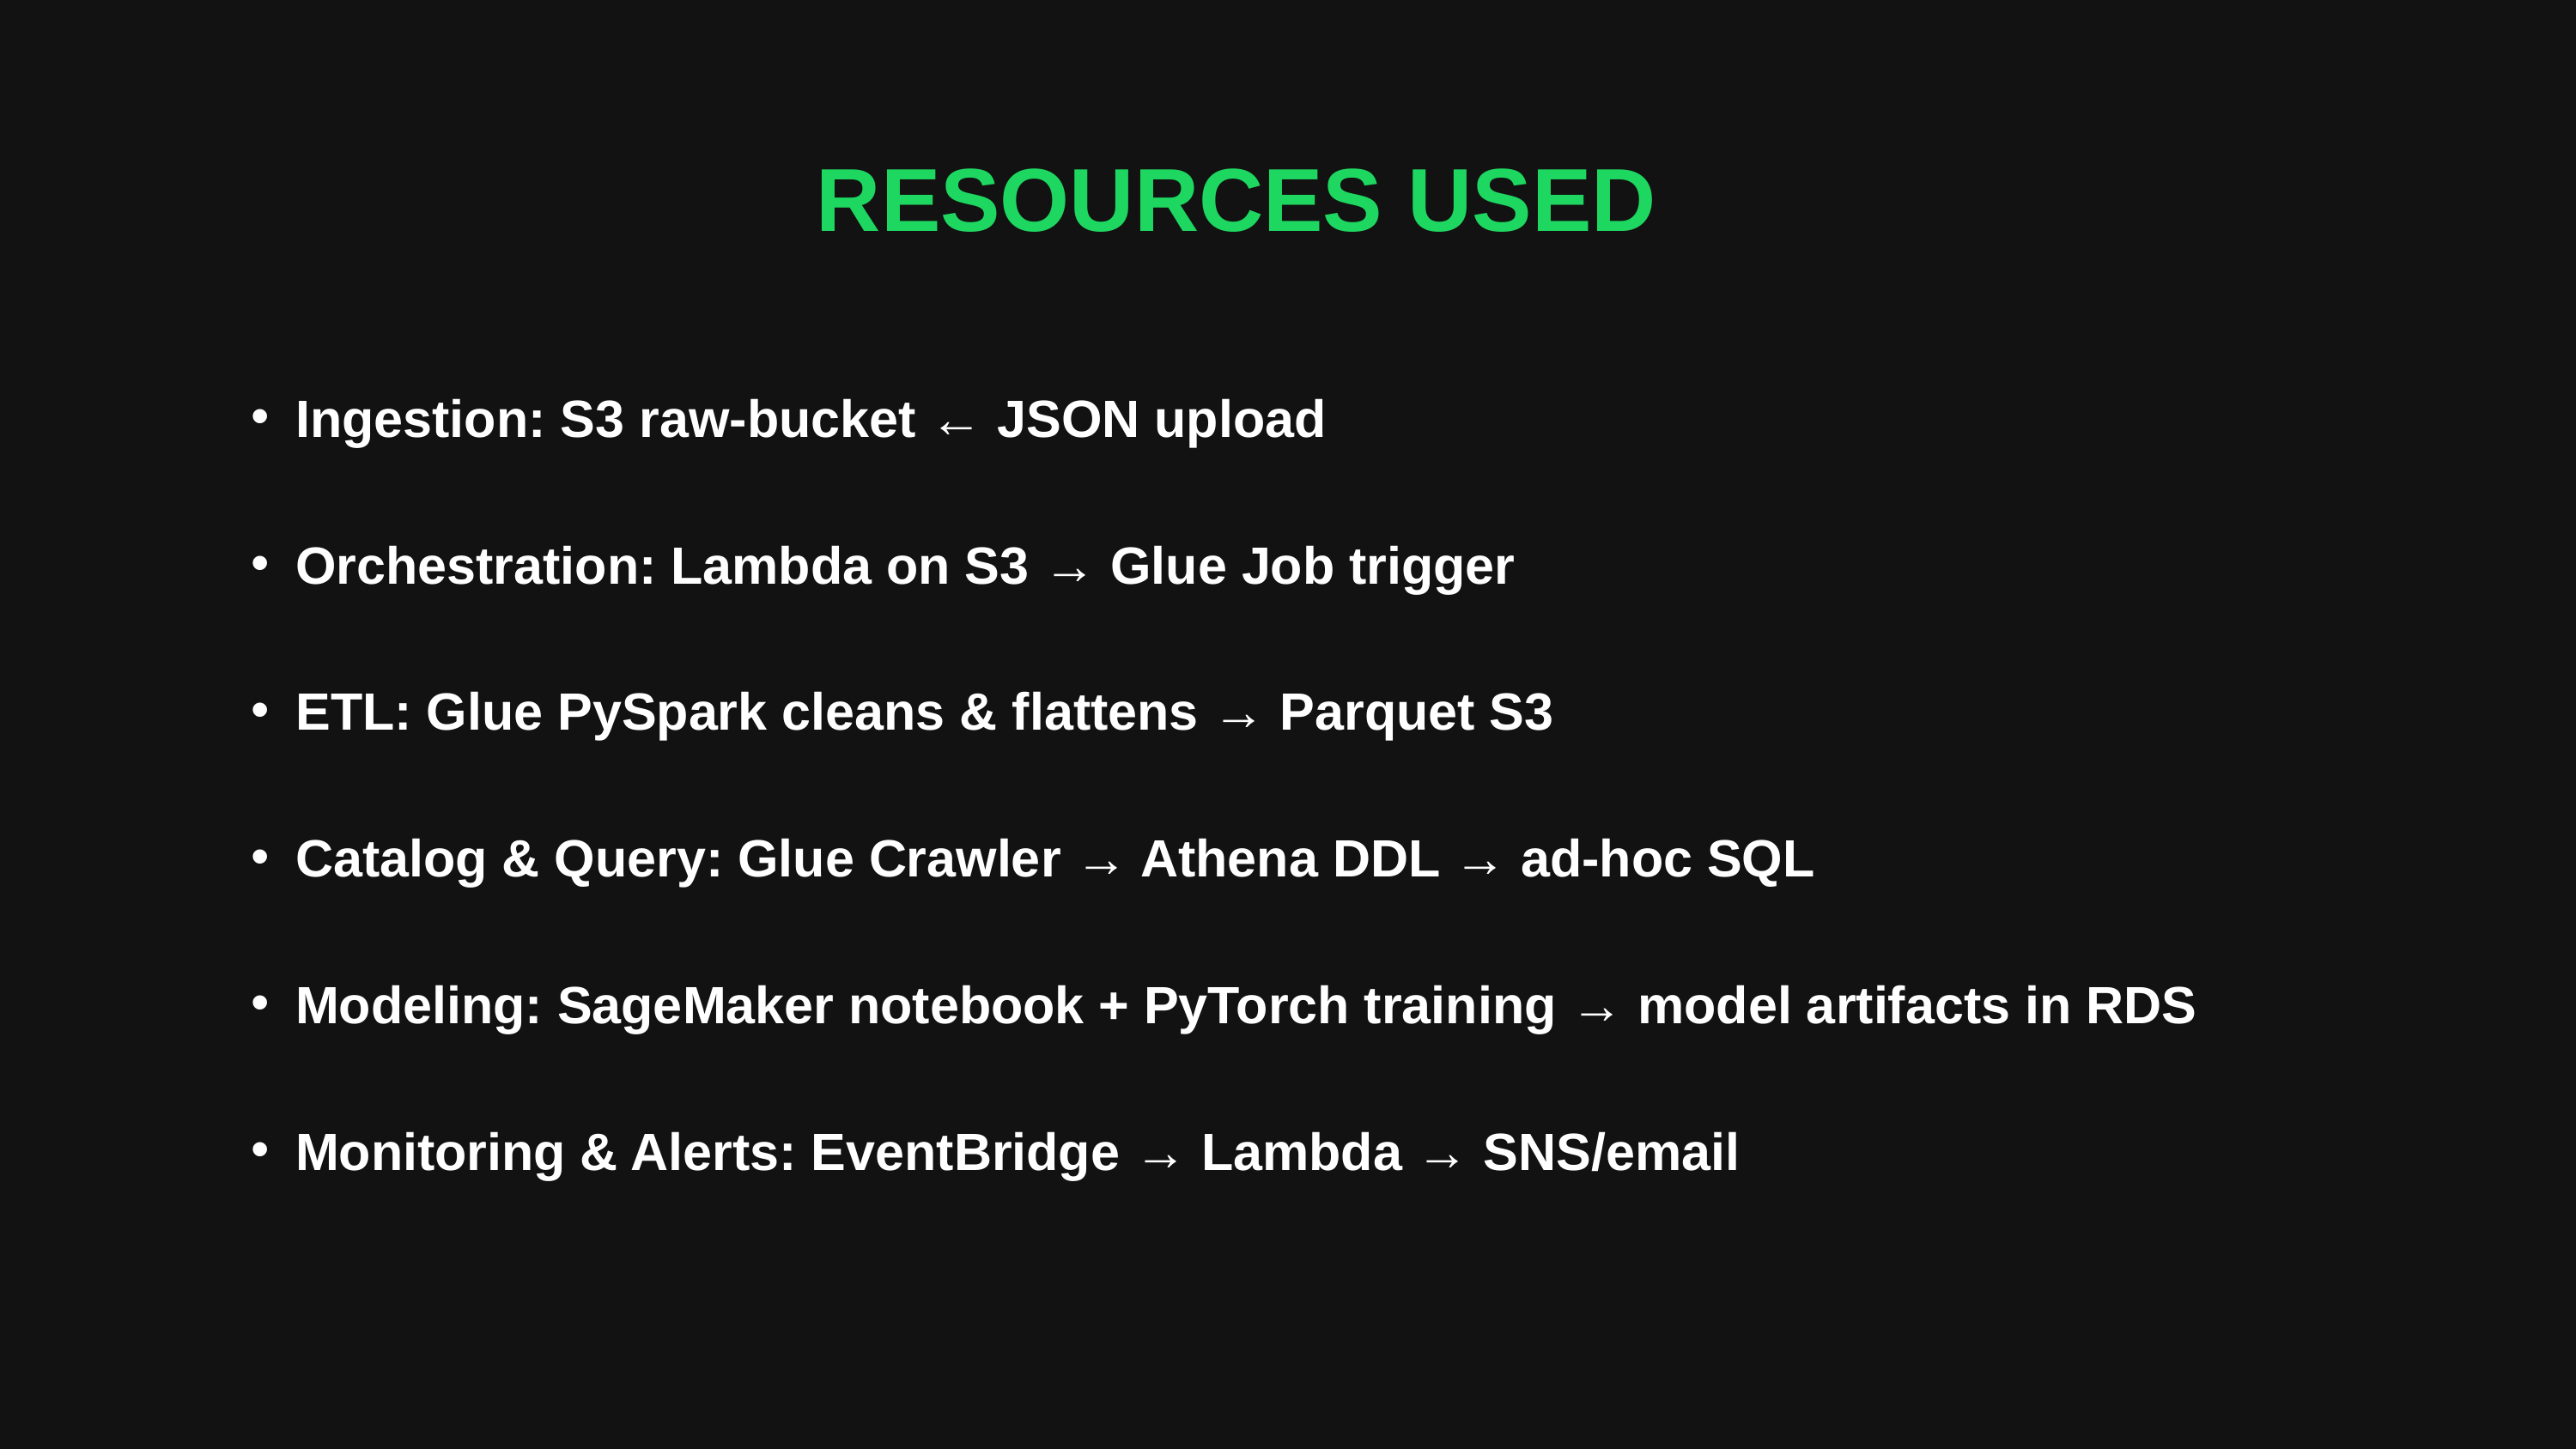

RESOURCES USED
Ingestion: S3 raw-bucket ← JSON upload

Orchestration: Lambda on S3 → Glue Job trigger

ETL: Glue PySpark cleans & flattens → Parquet S3

Catalog & Query: Glue Crawler → Athena DDL → ad-hoc SQL

Modeling: SageMaker notebook + PyTorch training → model artifacts in RDS

Monitoring & Alerts: EventBridge → Lambda → SNS/email